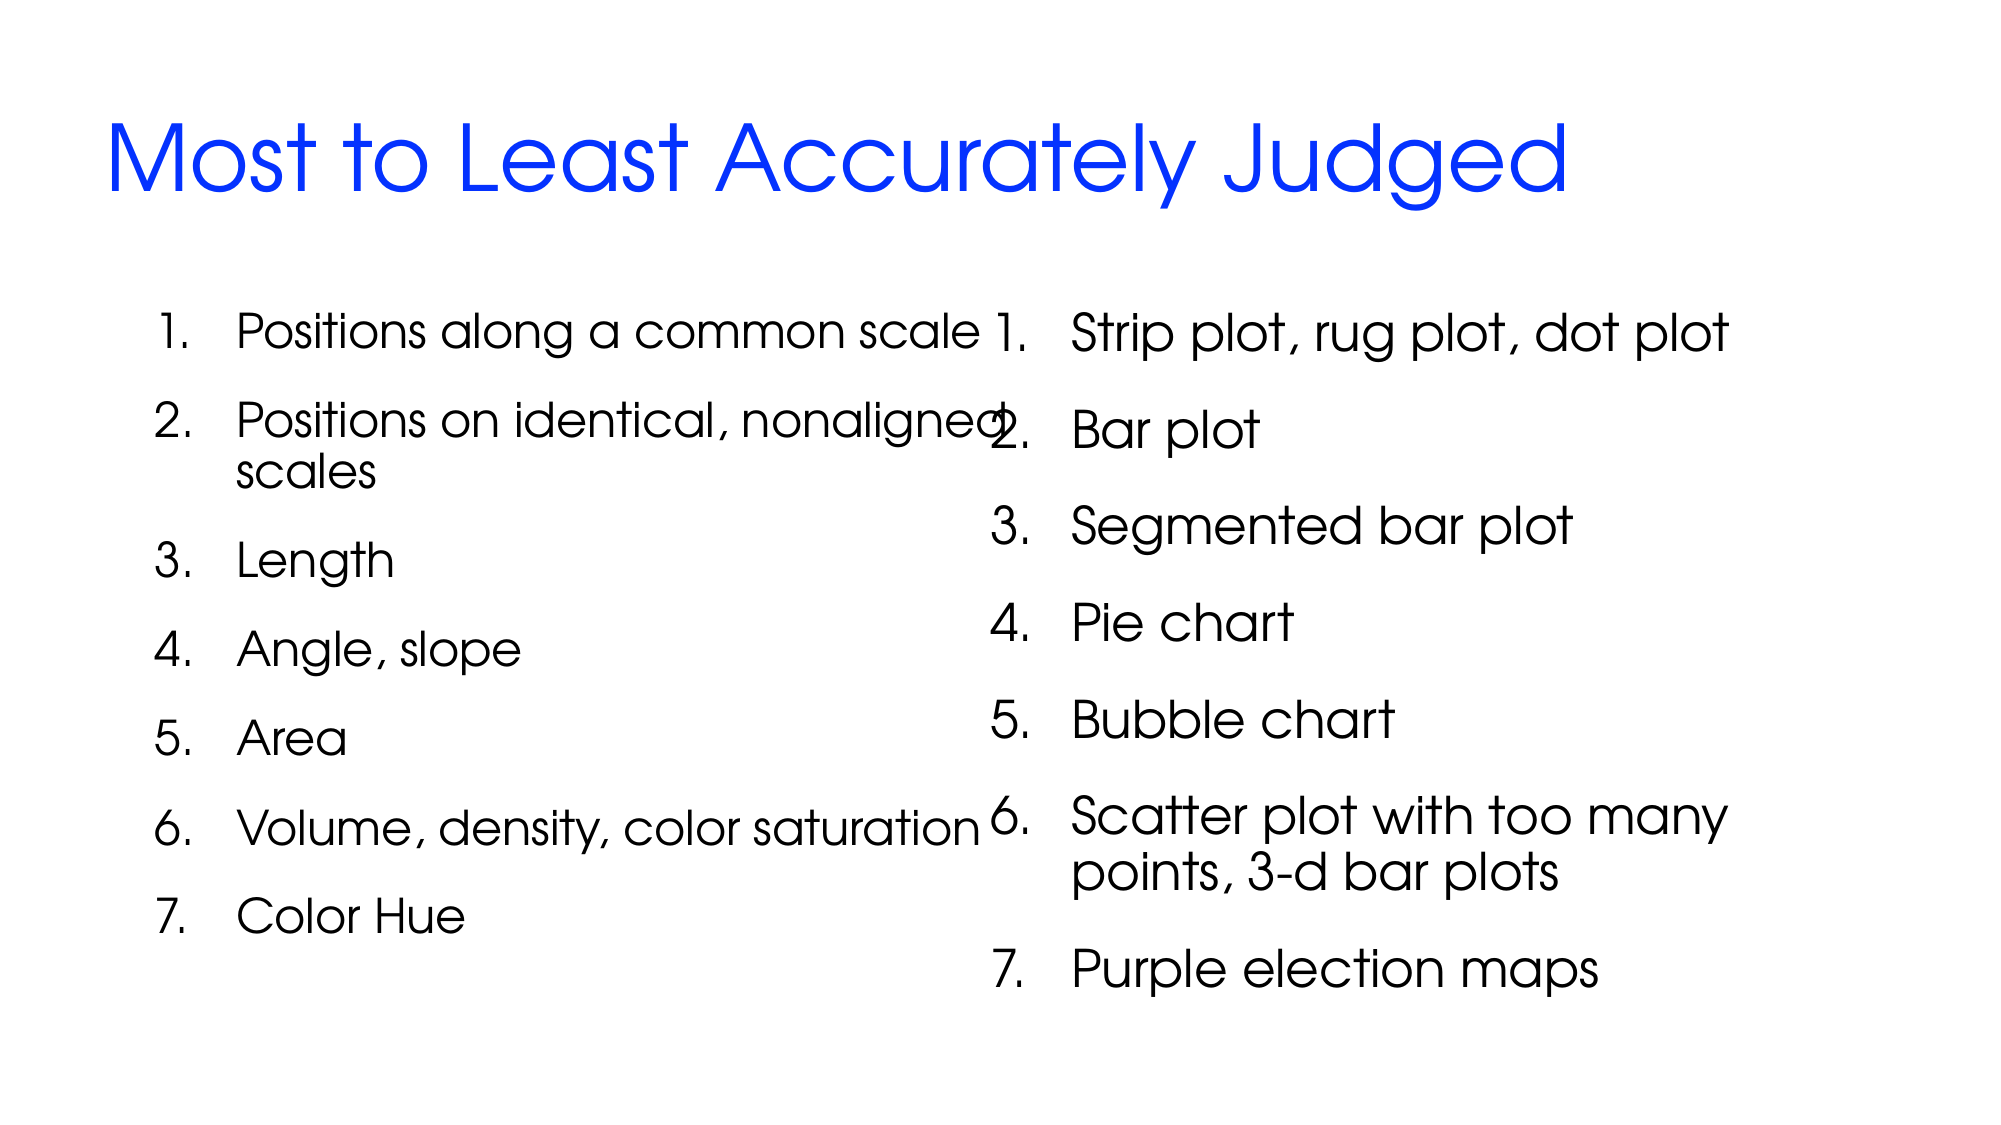

# Most to Least Accurately Judged
Strip plot, rug plot, dot plot
Bar plot
Segmented bar plot
Pie chart
Bubble chart
Scatter plot with too many points, 3-d bar plots
Purple election maps

Positions along a common scale
Positions on identical, nonaligned scales
Length
Angle, slope
Area
Volume, density, color saturation
Color Hue